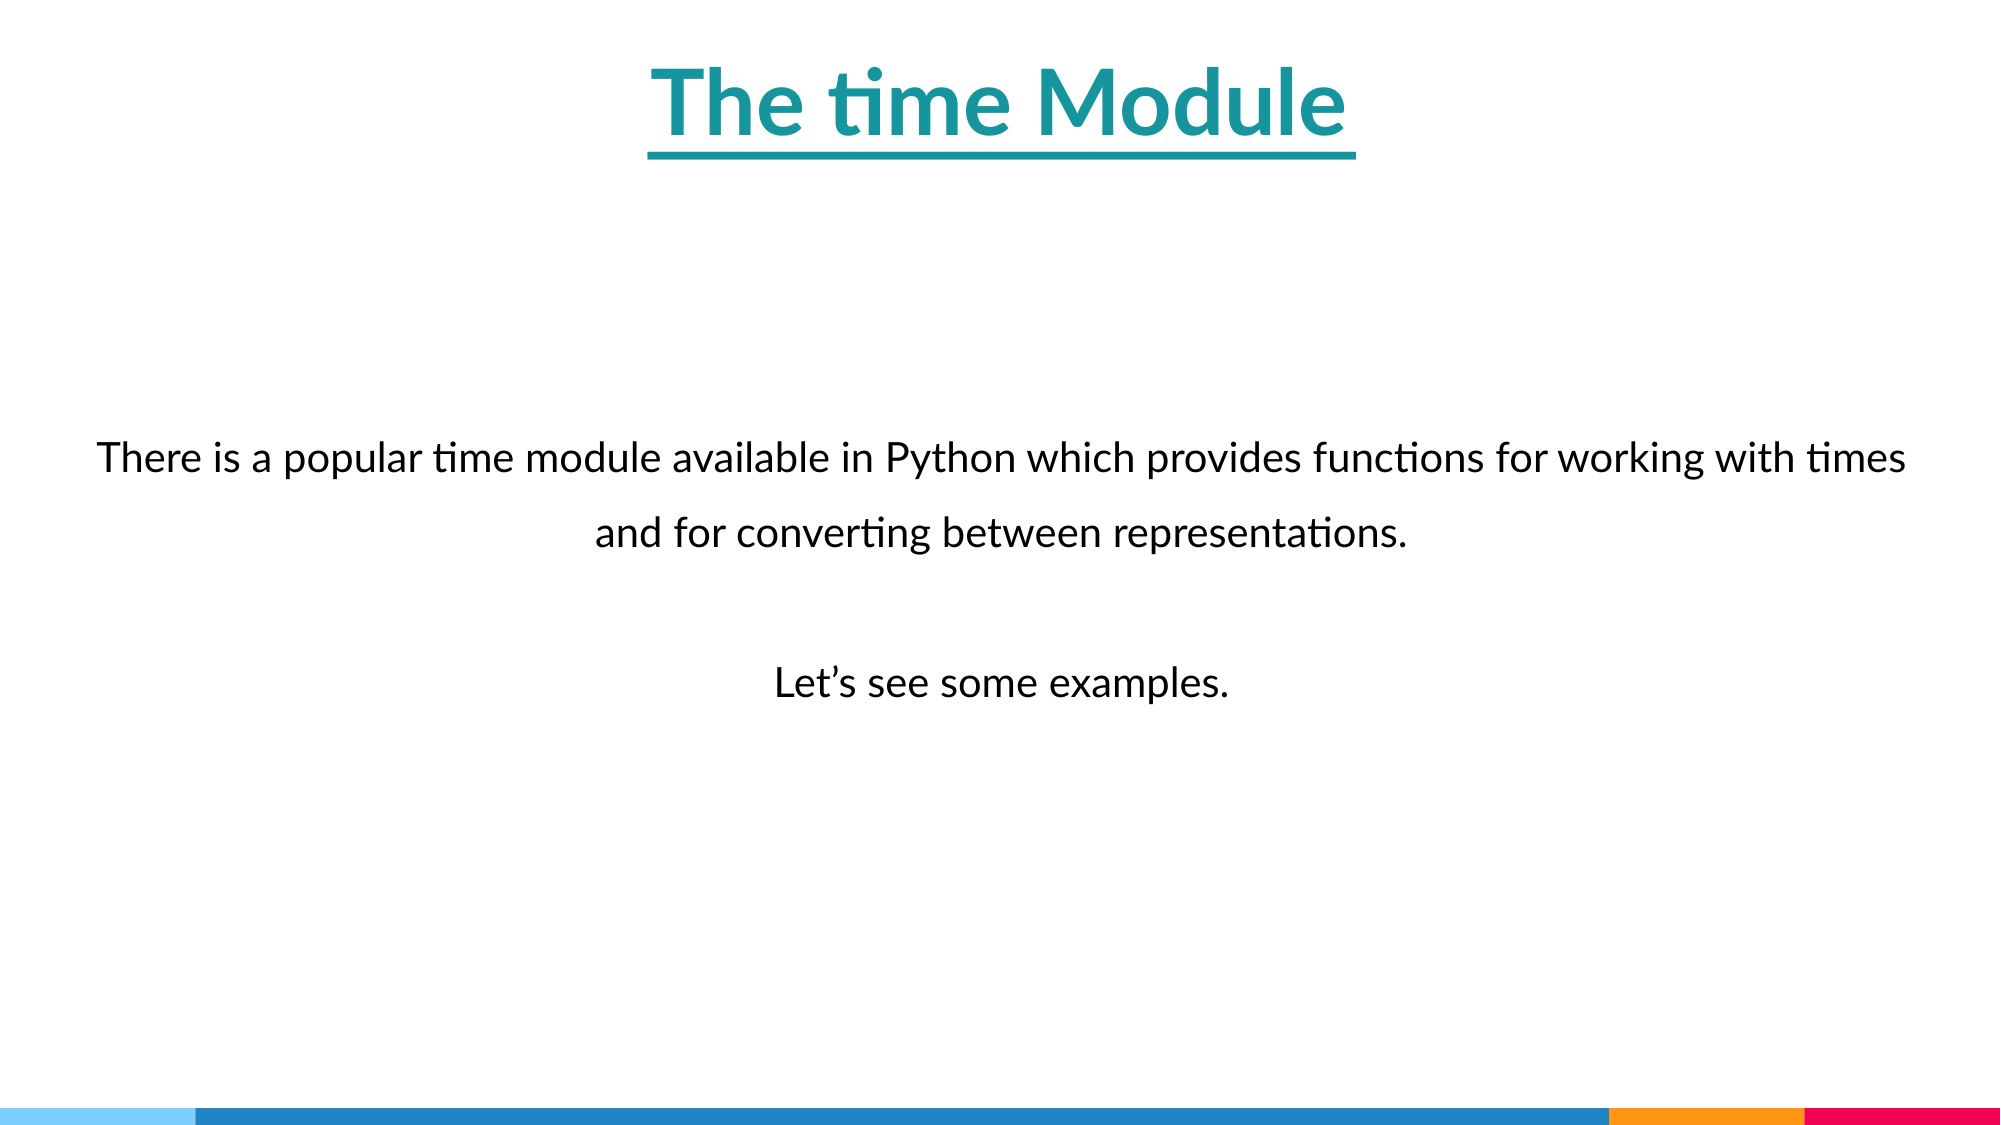

The time Module

There is a popular time module available in Python which provides functions for working with times and for converting between representations.

Let’s see some examples.